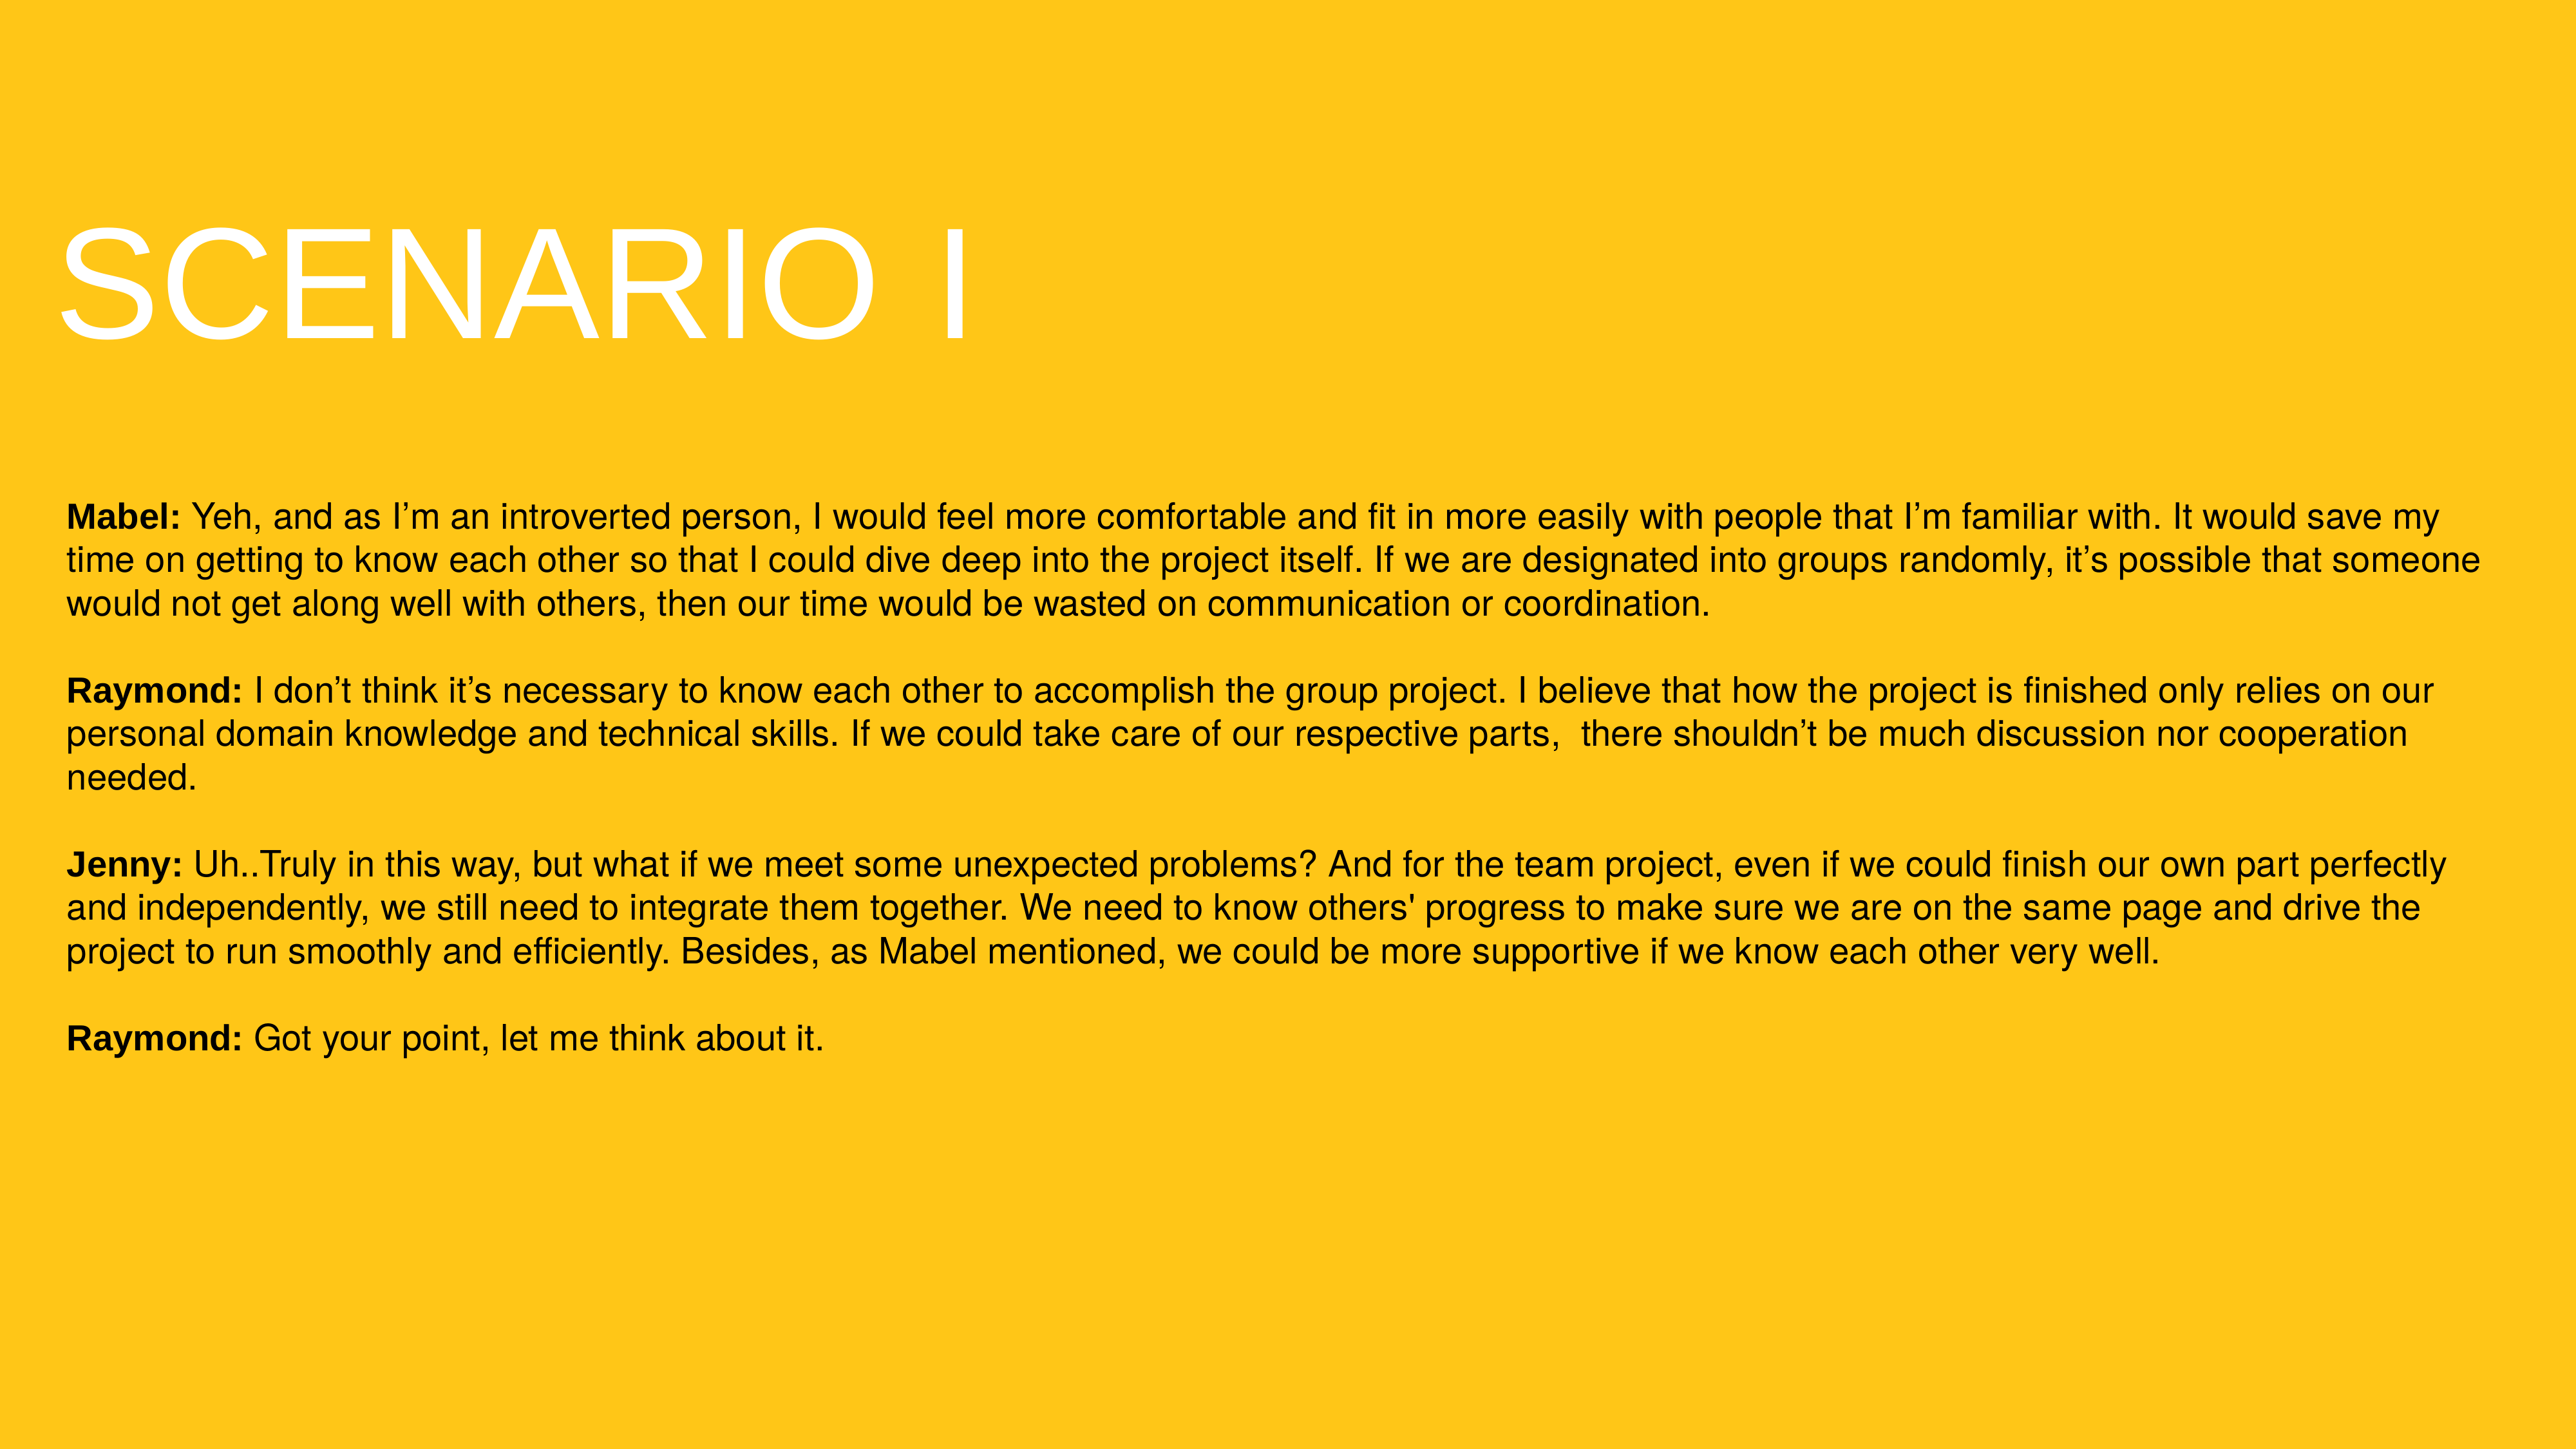

# SCENARIO I

Mabel: Yeh, and as I’m an introverted person, I would feel more comfortable and fit in more easily with people that I’m familiar with. It would save my time on getting to know each other so that I could dive deep into the project itself. If we are designated into groups randomly, it’s possible that someone would not get along well with others, then our time would be wasted on communication or coordination.

Raymond: I don’t think it’s necessary to know each other to accomplish the group project. I believe that how the project is finished only relies on our personal domain knowledge and technical skills. If we could take care of our respective parts,  there shouldn’t be much discussion nor cooperation needed.

Jenny: Uh..Truly in this way, but what if we meet some unexpected problems? And for the team project, even if we could finish our own part perfectly and independently, we still need to integrate them together. We need to know others' progress to make sure we are on the same page and drive the project to run smoothly and efficiently. Besides, as Mabel mentioned, we could be more supportive if we know each other very well.

Raymond: Got your point, let me think about it.